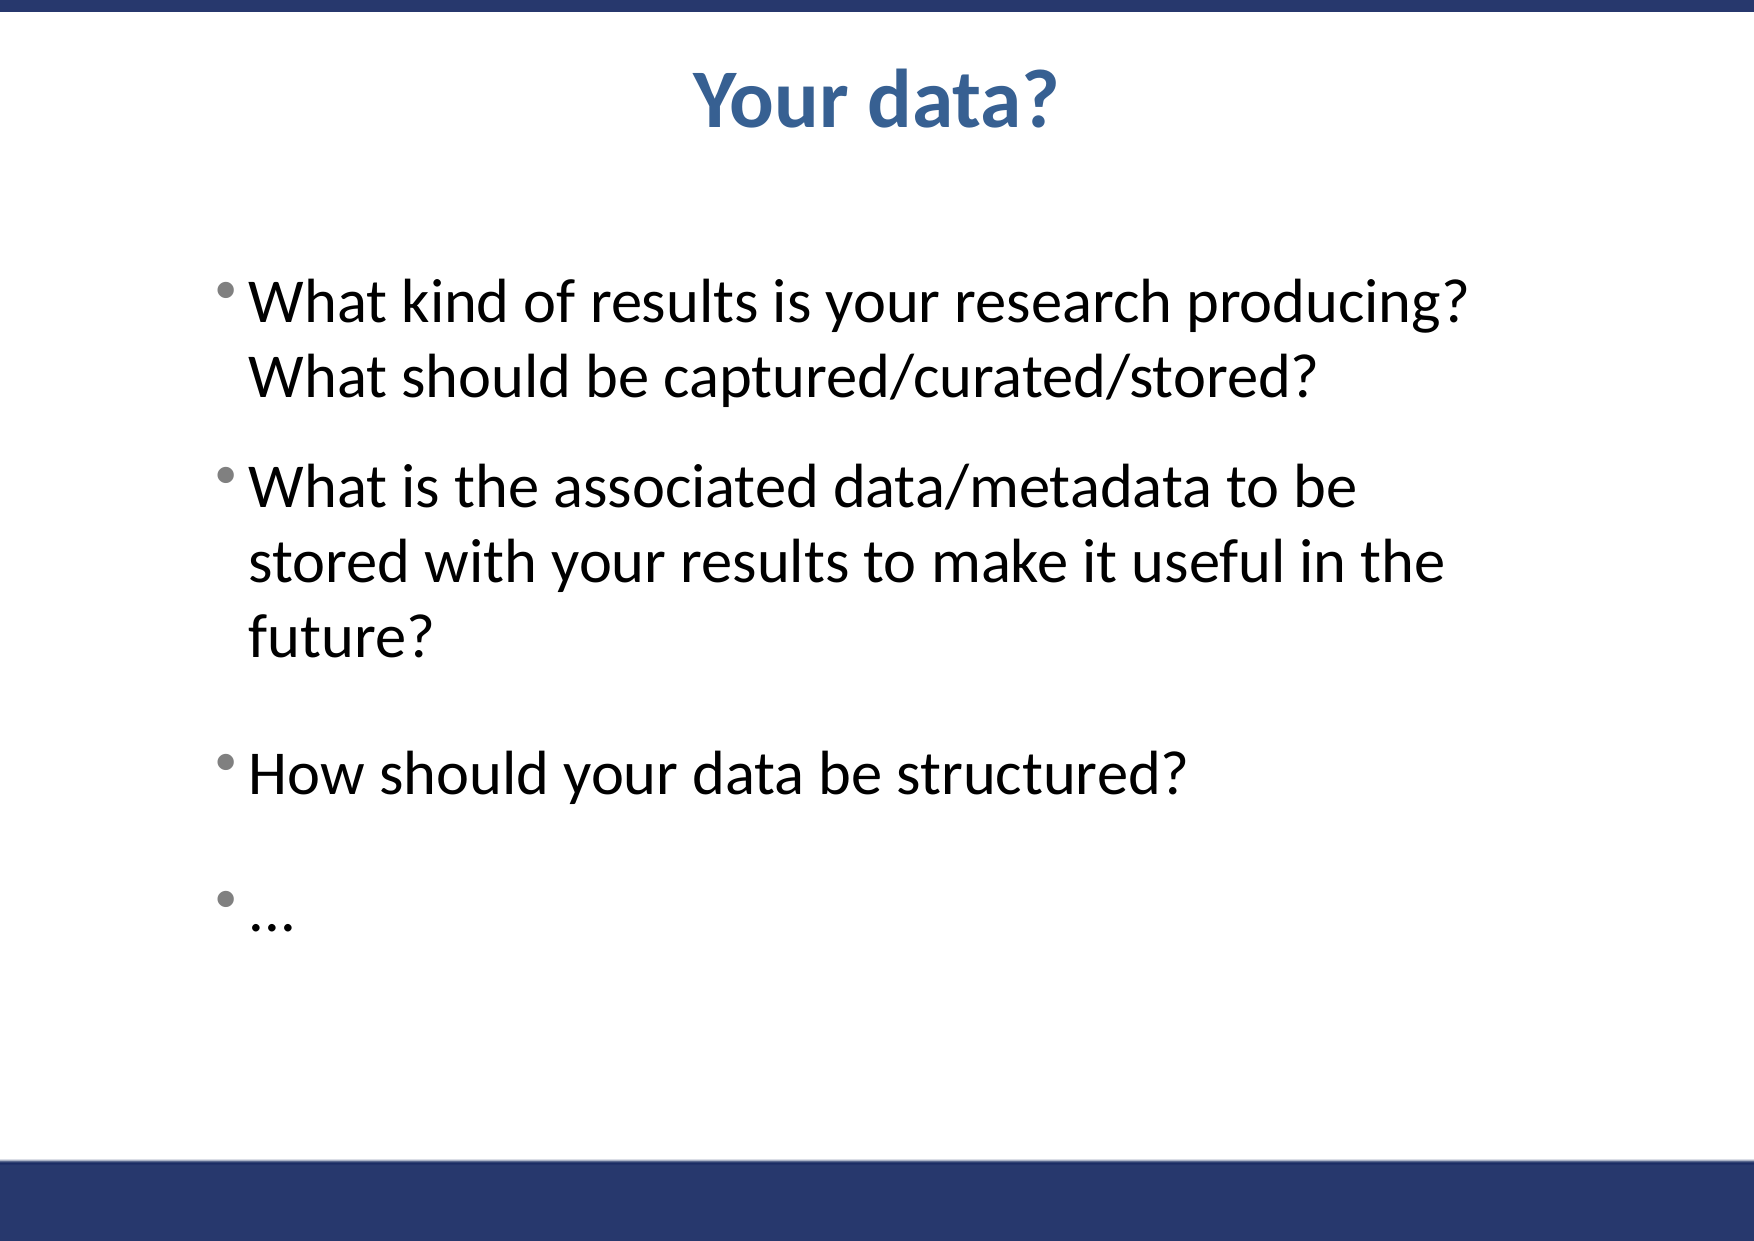

Your data?
What kind of results is your research producing? What should be captured/curated/stored?

What is the associated data/metadata to be stored with your results to make it useful in the future?

How should your data be structured?

...